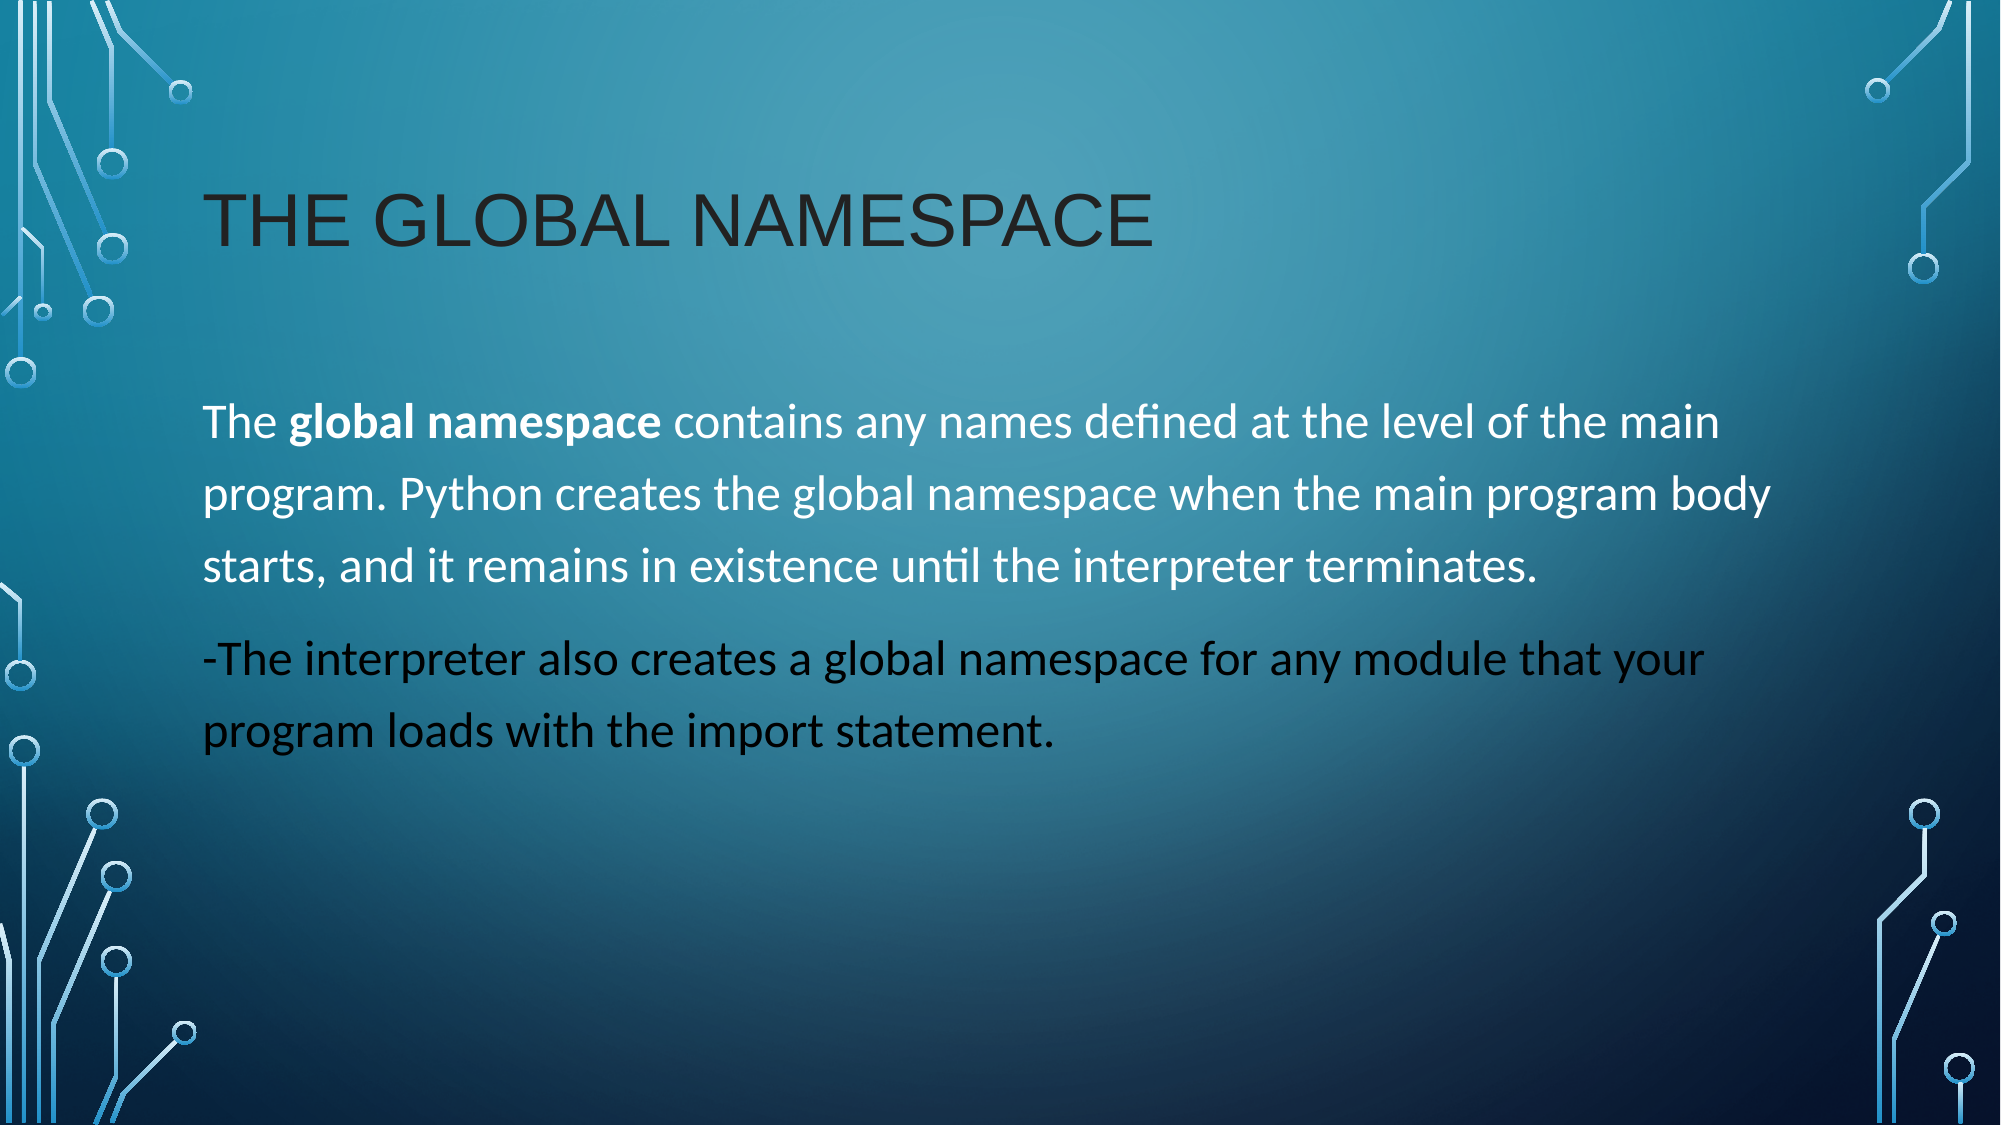

# The Global Namespace
The global namespace contains any names defined at the level of the main program. Python creates the global namespace when the main program body starts, and it remains in existence until the interpreter terminates.
-The interpreter also creates a global namespace for any module that your program loads with the import statement.